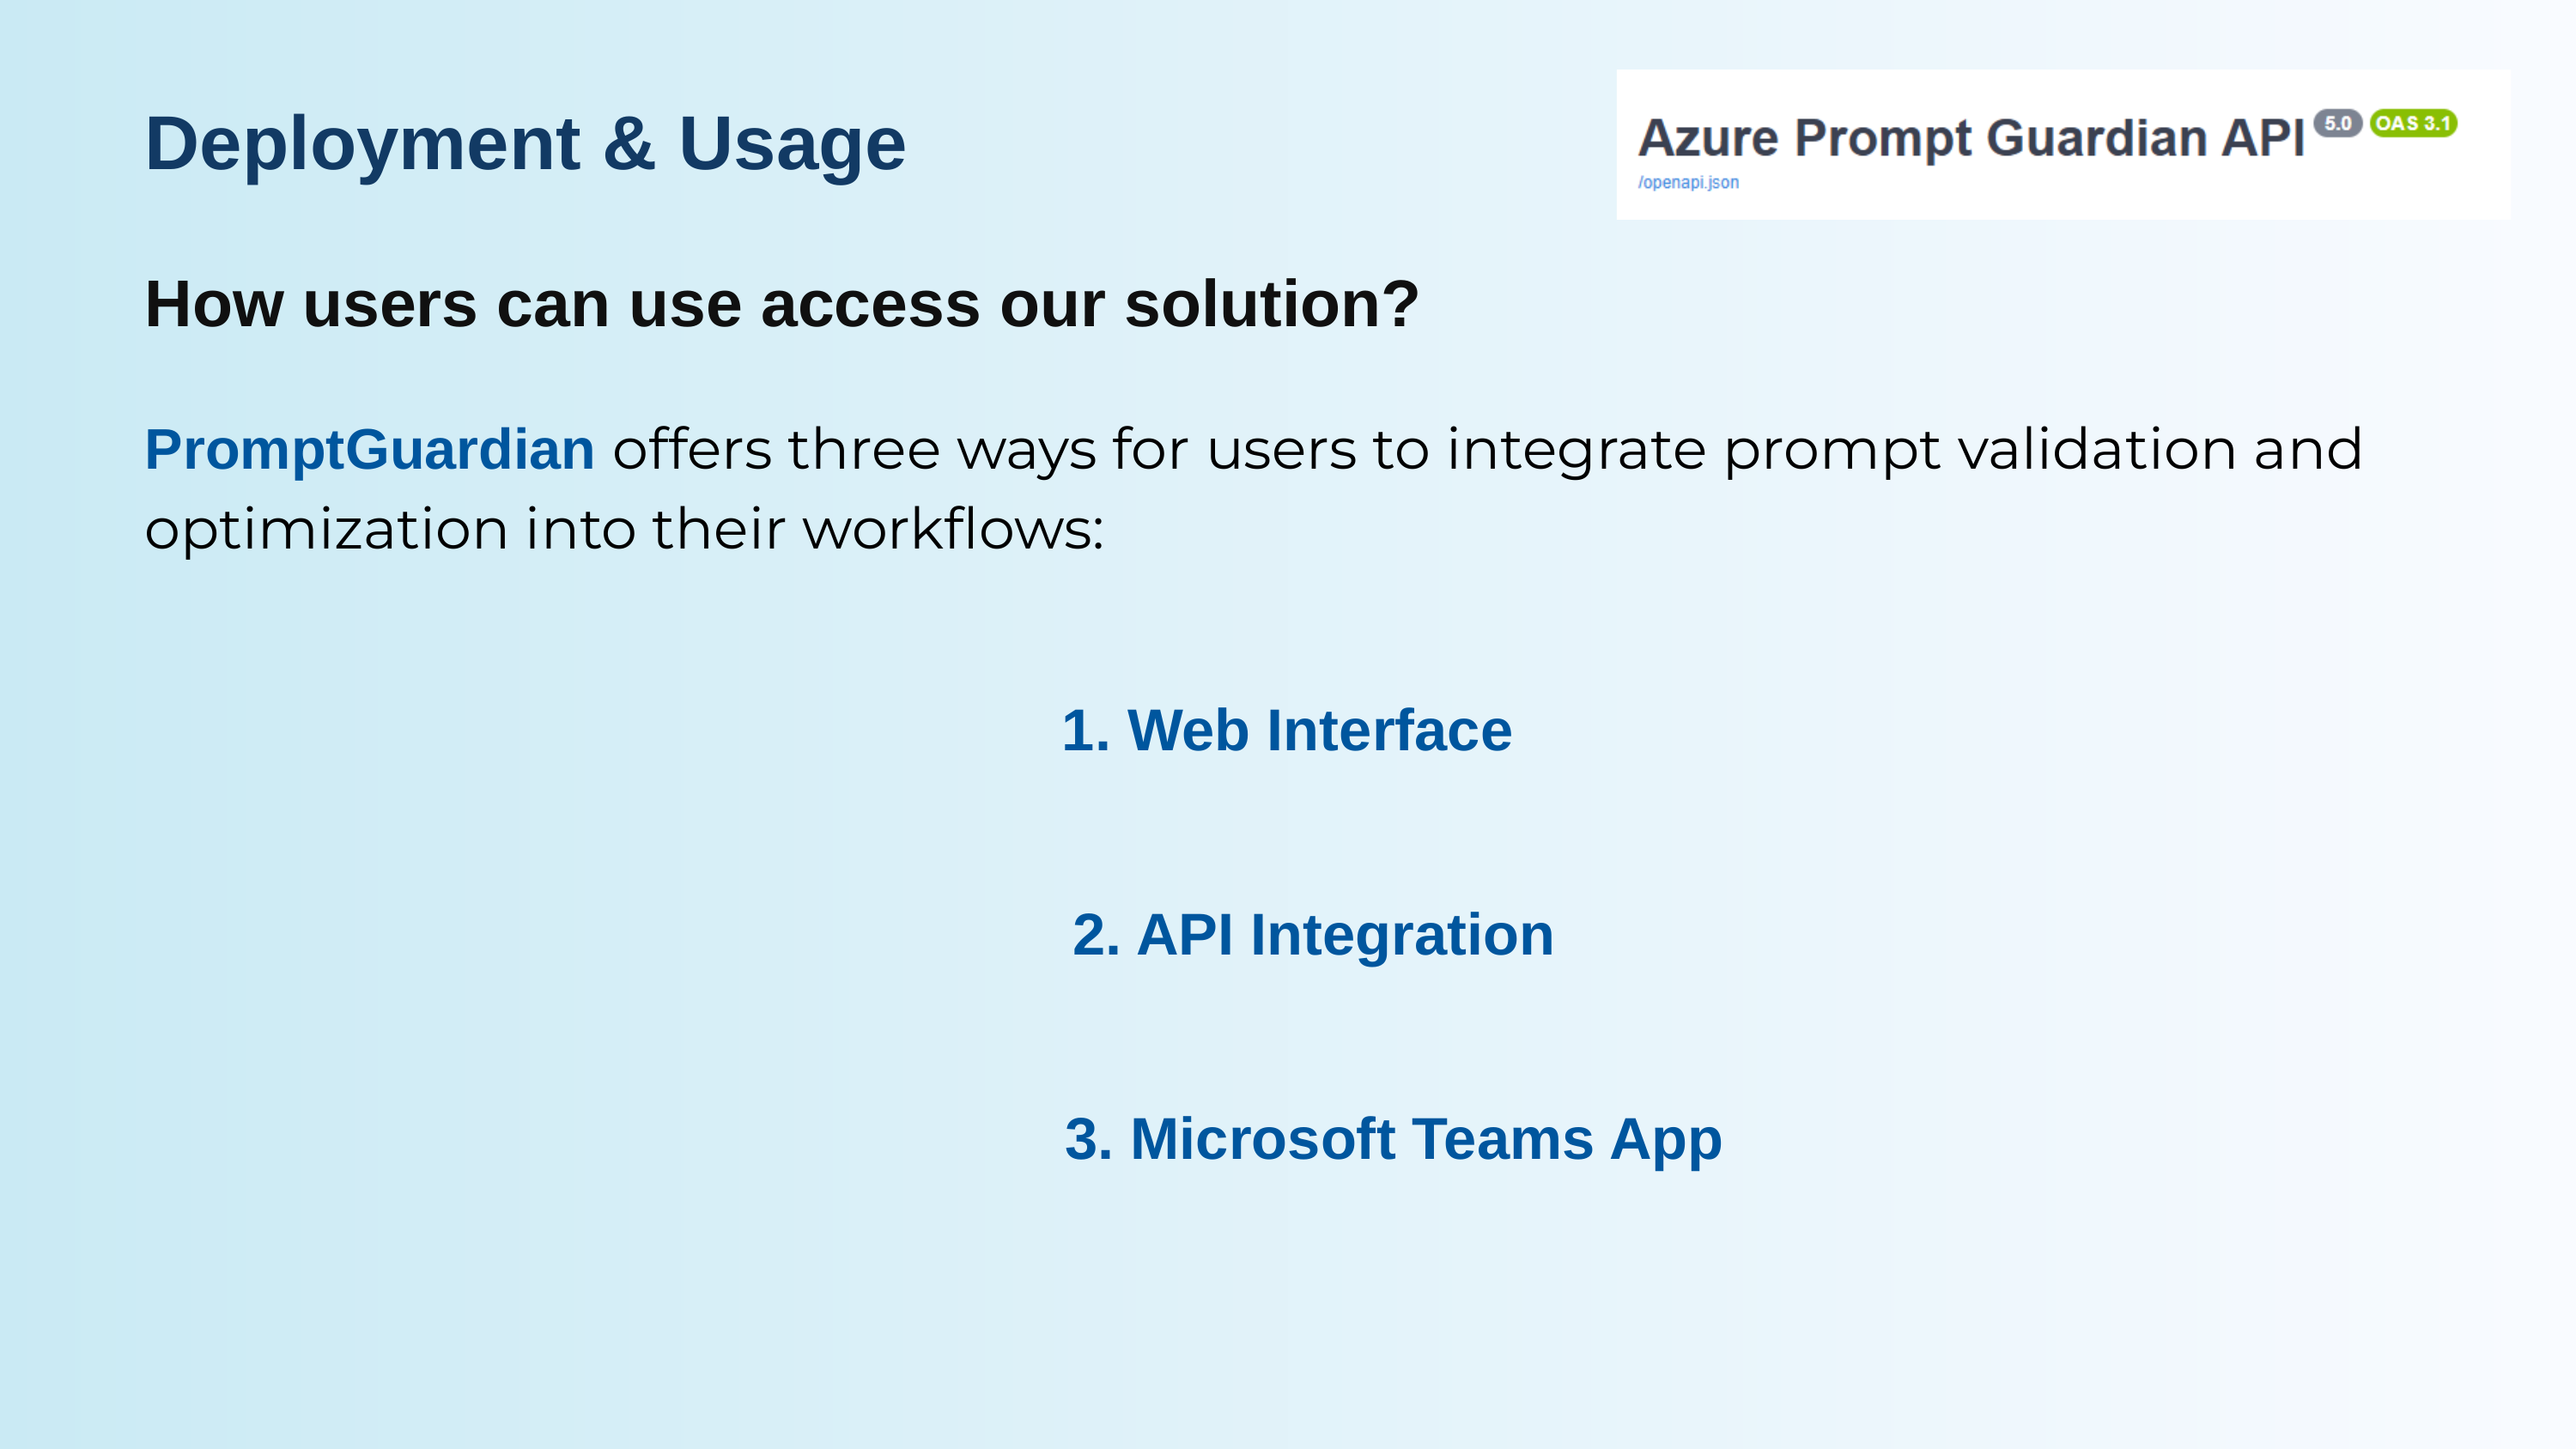

Deployment & Usage
How users can use access our solution?
PromptGuardian offers three ways for users to integrate prompt validation and optimization into their workflows:
1. Web Interface
2. API Integration
3. Microsoft Teams App